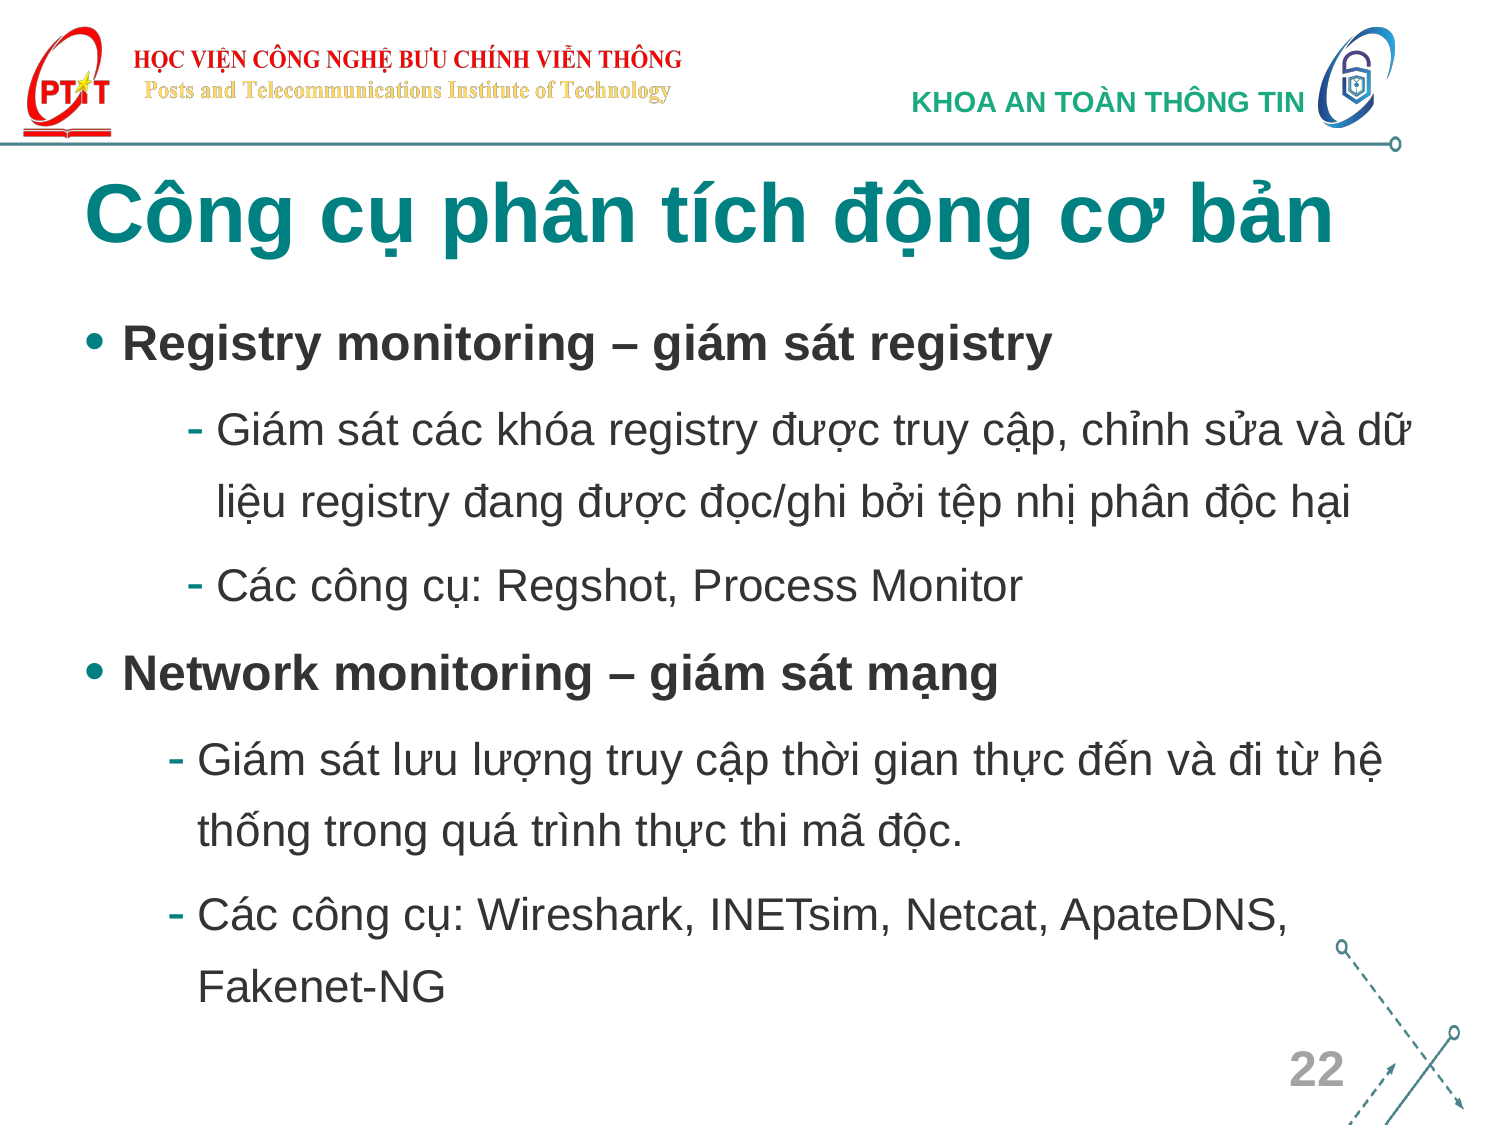

# Công cụ phân tích động cơ bản
Registry monitoring – giám sát registry
Giám sát các khóa registry được truy cập, chỉnh sửa và dữ liệu registry đang được đọc/ghi bởi tệp nhị phân độc hại
Các công cụ: Regshot, Process Monitor
Network monitoring – giám sát mạng
Giám sát lưu lượng truy cập thời gian thực đến và đi từ hệ thống trong quá trình thực thi mã độc.
Các công cụ: Wireshark, INETsim, Netcat, ApateDNS, Fakenet-NG